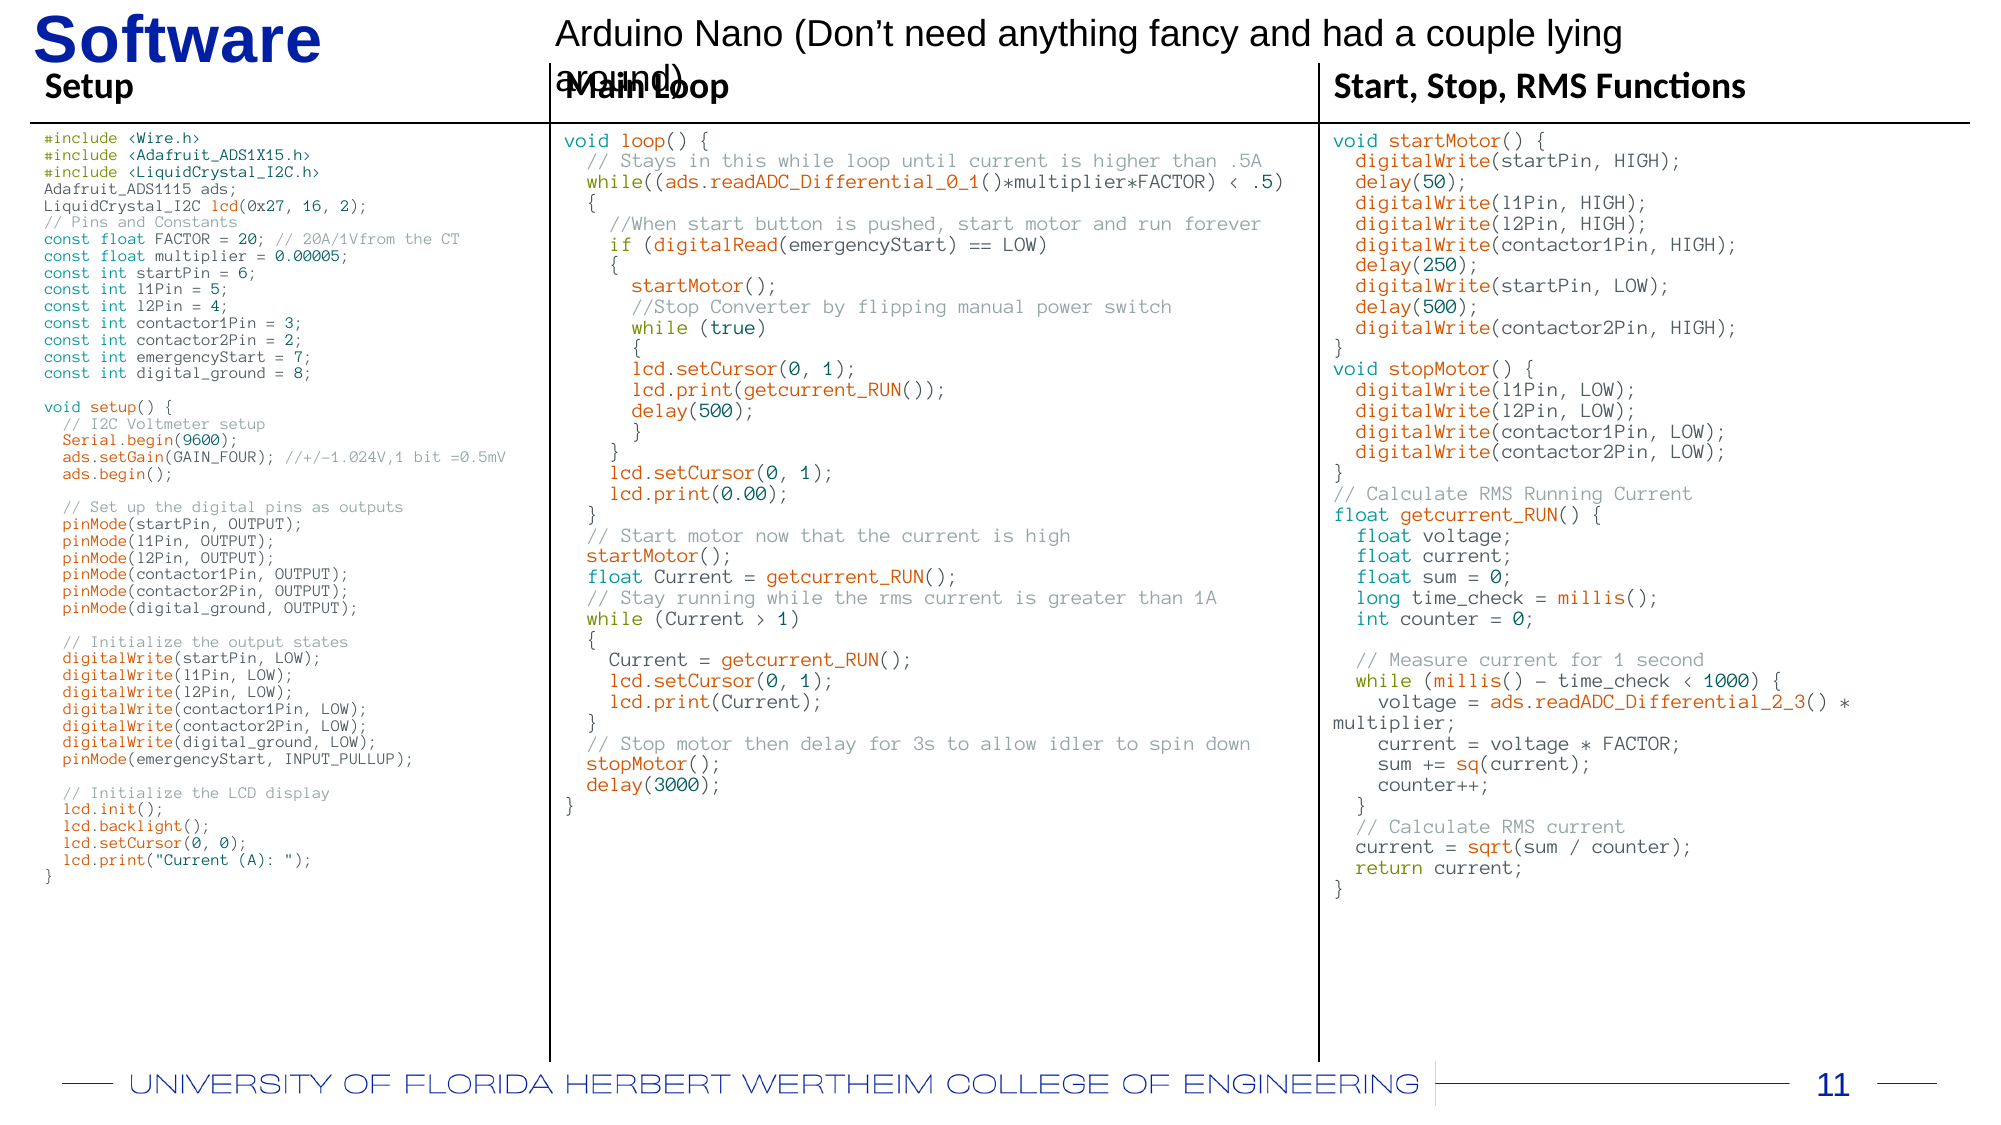

# Software
Arduino Nano (Don’t need anything fancy and had a couple lying around)
| Setup | Main Loop | Start, Stop, RMS Functions |
| --- | --- | --- |
| #include <Wire.h> #include <Adafruit\_ADS1X15.h> #include <LiquidCrystal\_I2C.h> Adafruit\_ADS1115 ads; LiquidCrystal\_I2C lcd(0x27, 16, 2); // Pins and Constants const float FACTOR = 20; // 20A/1Vfrom the CT const float multiplier = 0.00005; const int startPin = 6; const int l1Pin = 5; const int l2Pin = 4; const int contactor1Pin = 3; const int contactor2Pin = 2; const int emergencyStart = 7; const int digital\_ground = 8; void setup() {   // I2C Voltmeter setup   Serial.begin(9600);   ads.setGain(GAIN\_FOUR); //+/-1.024V,1 bit =0.5mV   ads.begin();   // Set up the digital pins as outputs   pinMode(startPin, OUTPUT);   pinMode(l1Pin, OUTPUT);   pinMode(l2Pin, OUTPUT);   pinMode(contactor1Pin, OUTPUT);   pinMode(contactor2Pin, OUTPUT);   pinMode(digital\_ground, OUTPUT);   // Initialize the output states   digitalWrite(startPin, LOW);   digitalWrite(l1Pin, LOW);   digitalWrite(l2Pin, LOW);   digitalWrite(contactor1Pin, LOW);   digitalWrite(contactor2Pin, LOW);   digitalWrite(digital\_ground, LOW);   pinMode(emergencyStart, INPUT\_PULLUP);   // Initialize the LCD display   lcd.init();   lcd.backlight();   lcd.setCursor(0, 0);   lcd.print("Current (A): "); } | void loop() {   // Stays in this while loop until current is higher than .5A while((ads.readADC\_Differential\_0\_1()\*multiplier\*FACTOR) < .5) { //When start button is pushed, start motor and run forever     if (digitalRead(emergencyStart) == LOW) {       startMotor(); //Stop Converter by flipping manual power switch       while (true) {       lcd.setCursor(0, 1);       lcd.print(getcurrent\_RUN());       delay(500);       }     }     lcd.setCursor(0, 1);     lcd.print(0.00);   } // Start motor now that the current is high   startMotor();   float Current = getcurrent\_RUN(); // Stay running while the rms current is greater than 1A   while (Current > 1)   {     Current = getcurrent\_RUN();     lcd.setCursor(0, 1);     lcd.print(Current);   } // Stop motor then delay for 3s to allow idler to spin down   stopMotor();   delay(3000); } | void startMotor() {   digitalWrite(startPin, HIGH);   delay(50);   digitalWrite(l1Pin, HIGH);   digitalWrite(l2Pin, HIGH);   digitalWrite(contactor1Pin, HIGH);   delay(250);   digitalWrite(startPin, LOW);   delay(500);   digitalWrite(contactor2Pin, HIGH); } void stopMotor() {   digitalWrite(l1Pin, LOW);   digitalWrite(l2Pin, LOW);   digitalWrite(contactor1Pin, LOW);   digitalWrite(contactor2Pin, LOW); } // Calculate RMS Running Current float getcurrent\_RUN() {   float voltage;   float current;   float sum = 0;   long time\_check = millis();   int counter = 0;   // Measure current for 1 second   while (millis() - time\_check < 1000) {     voltage = ads.readADC\_Differential\_2\_3() \* multiplier;     current = voltage \* FACTOR;     sum += sq(current);     counter++;   }   // Calculate RMS current   current = sqrt(sum / counter);   return current; } |
|  |  |  |
| --- | --- | --- |